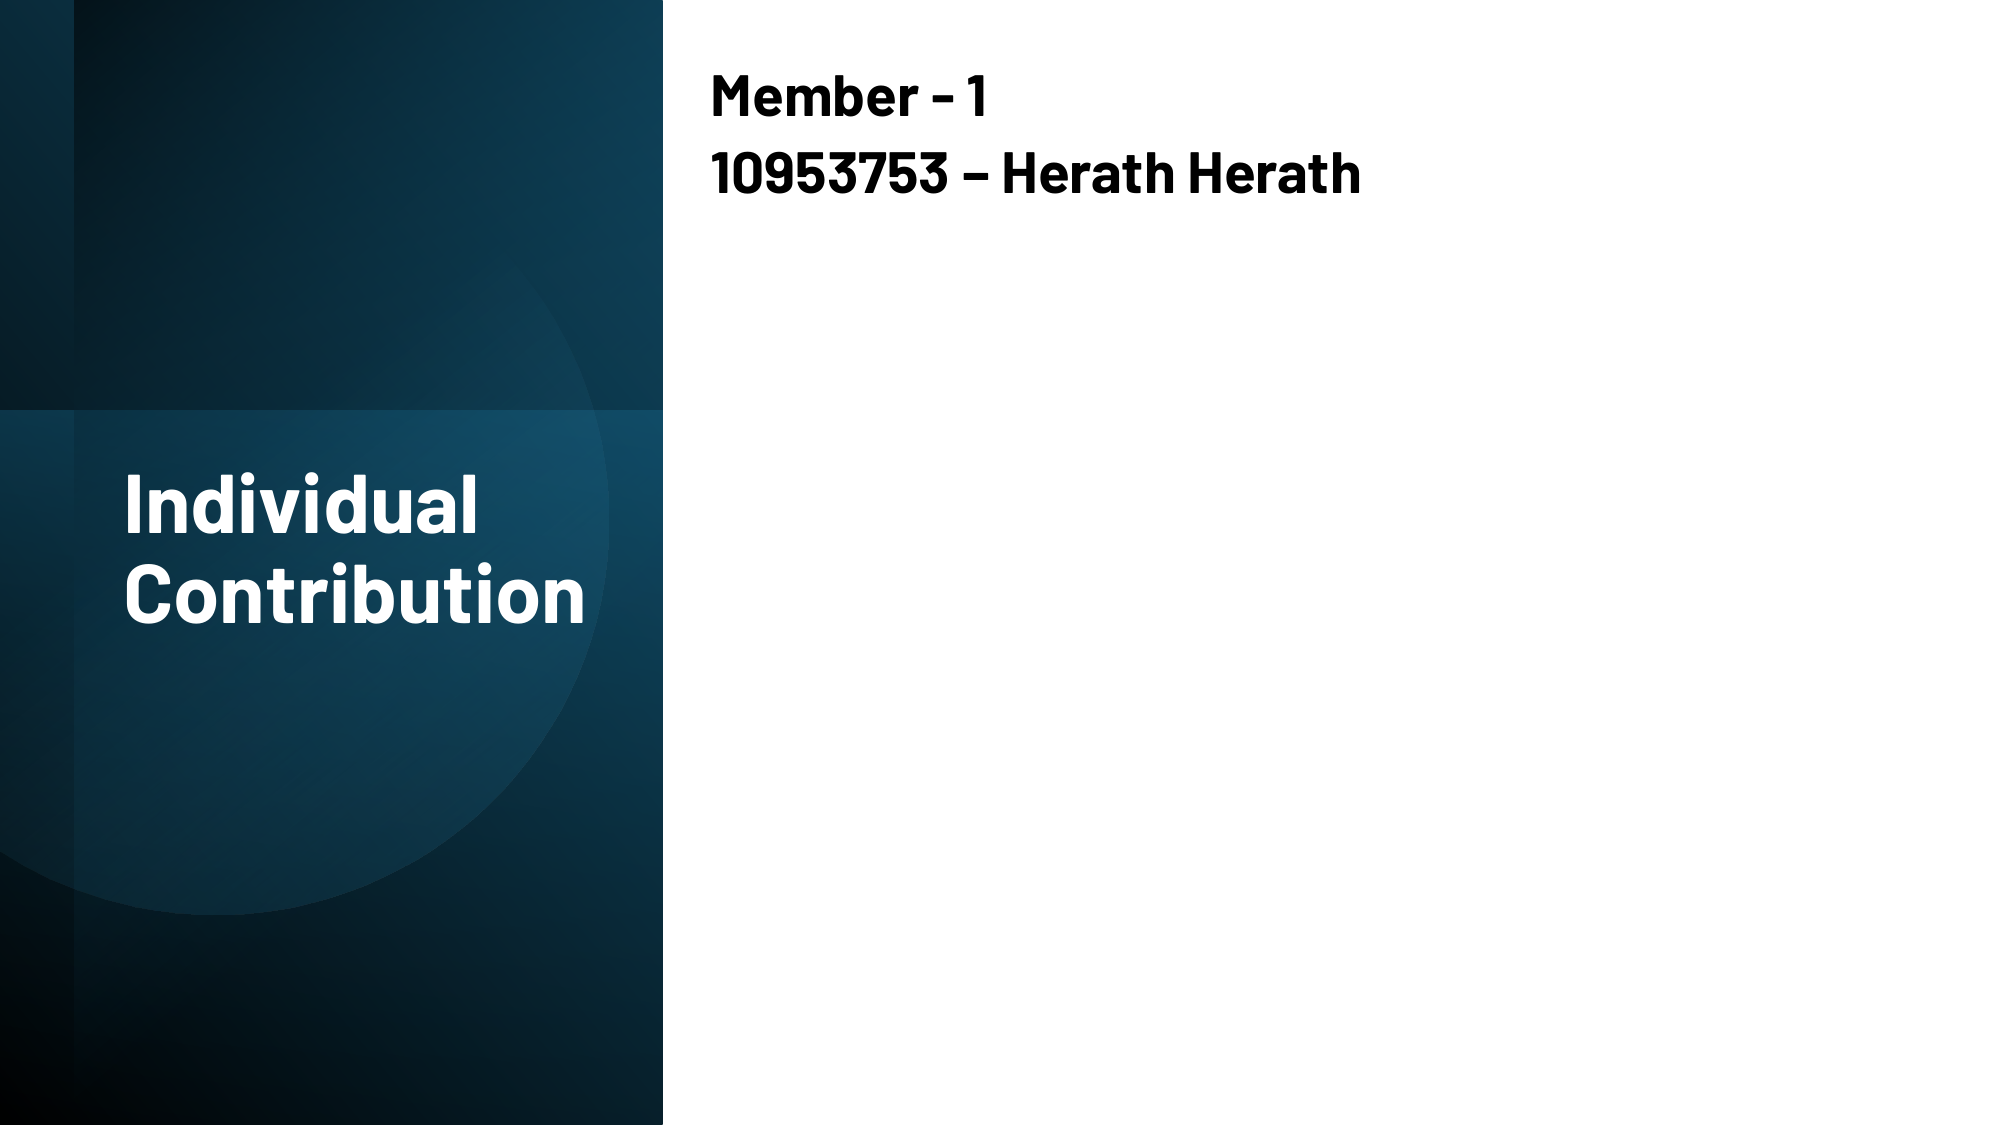

Member - 1

10953753 – Herath Herath

Individual Contribution